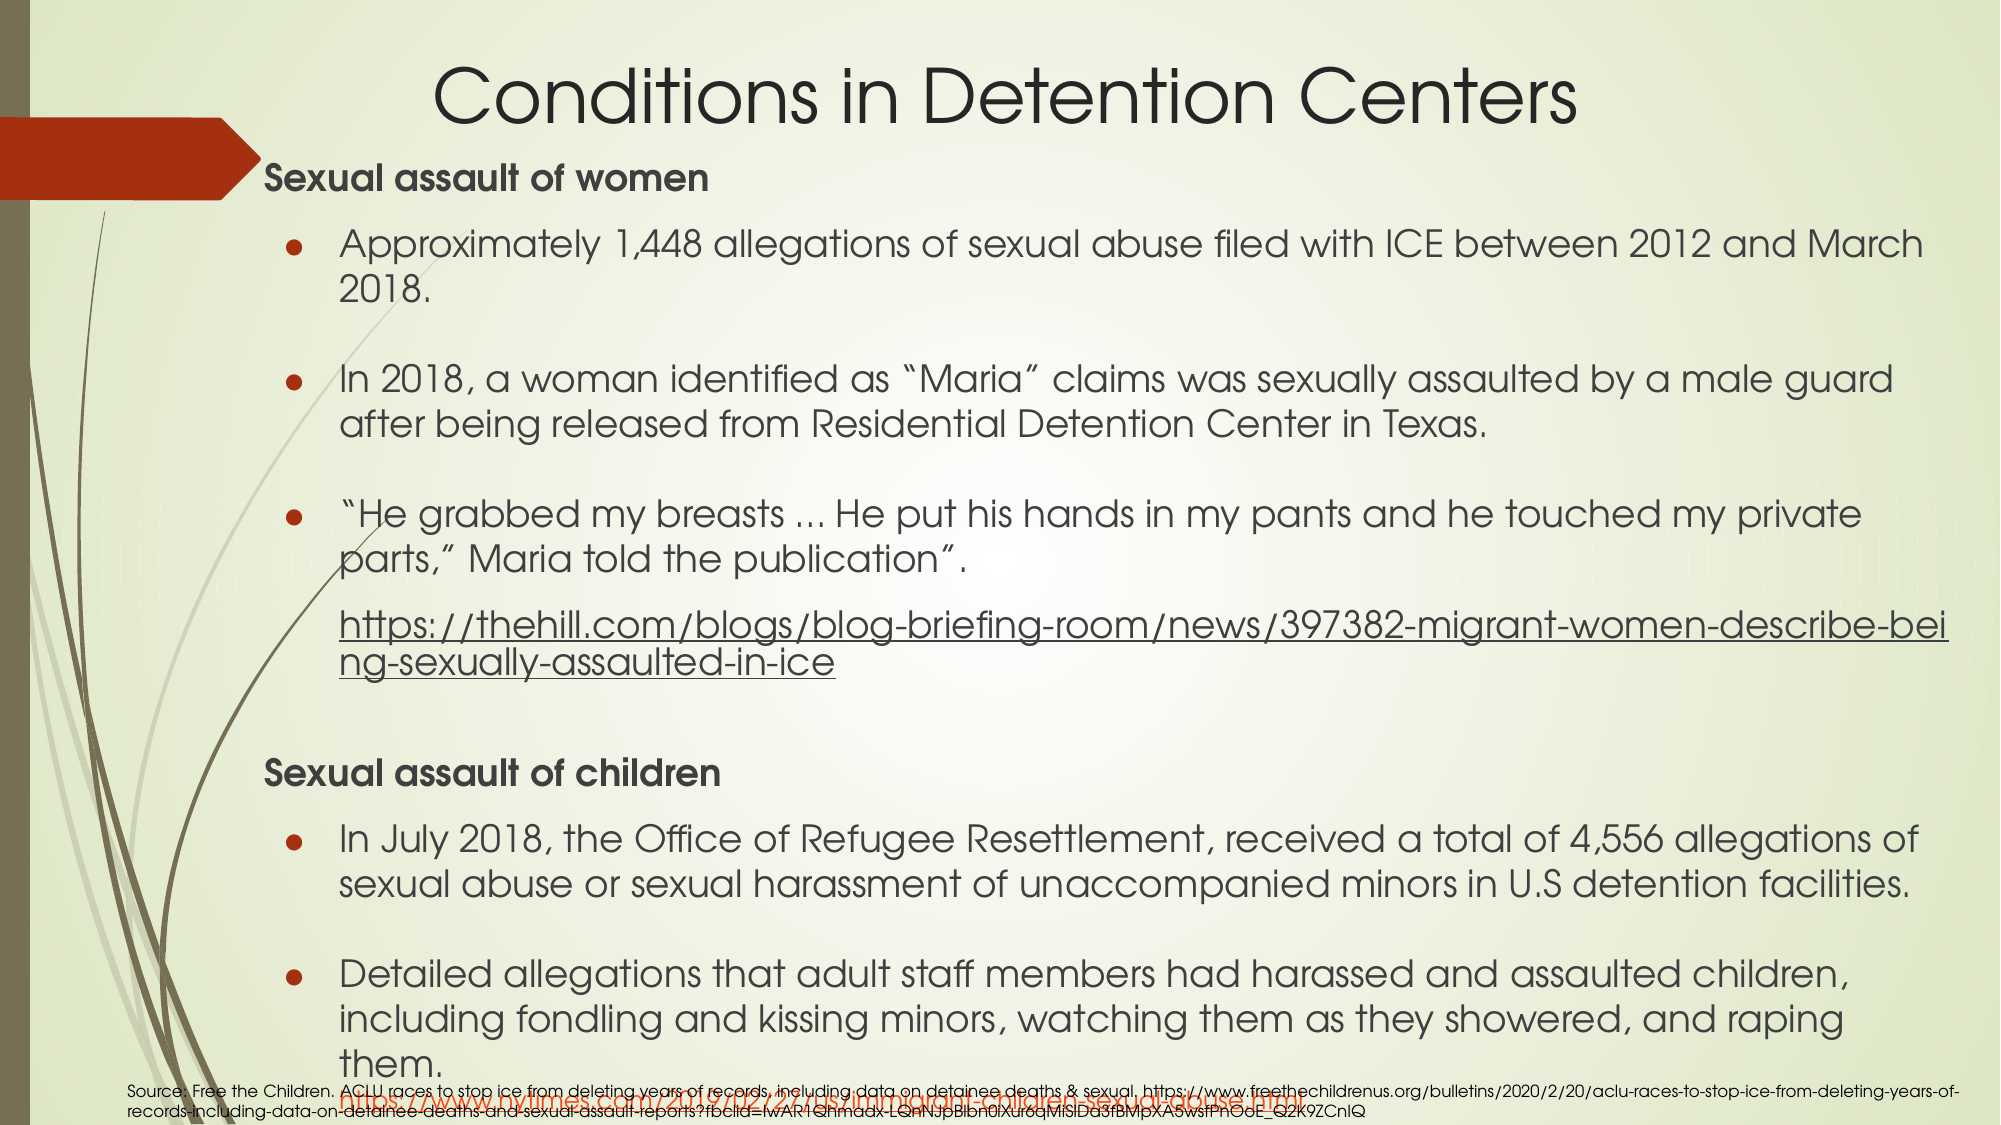

# Conditions in Detention Centers
Sexual assault of women
Approximately 1,448 allegations of sexual abuse filed with ICE between 2012 and March 2018.
In 2018, a woman identified as “Maria” claims was sexually assaulted by a male guard after being released from Residential Detention Center in Texas.
“He grabbed my breasts … He put his hands in my pants and he touched my private parts,” Maria told the publication”.
https://thehill.com/blogs/blog-briefing-room/news/397382-migrant-women-describe-being-sexually-assaulted-in-ice
Sexual assault of children
In July 2018, the Office of Refugee Resettlement, received a total of 4,556 allegations of sexual abuse or sexual harassment of unaccompanied minors in U.S detention facilities.
Detailed allegations that adult staff members had harassed and assaulted children, including fondling and kissing minors, watching them as they showered, and raping them.
https://www.nytimes.com/2019/02/27/us/immigrant-children-sexual-abuse.html

Source: Free the Children. ACLU races to stop ice from deleting years of records, including data on detainee deaths & sexual. https://www.freethechildrenus.org/bulletins/2020/2/20/aclu-races-to-stop-ice-from-deleting-years-of-records-including-data-on-detainee-deaths-and-sexual-assault-reports?fbclid=IwAR1Qhmadx-LQnNJpBlbn0iXur6qMiSIDa3fBMpXA5wsfPnOoE_Q2K9ZCnIQ